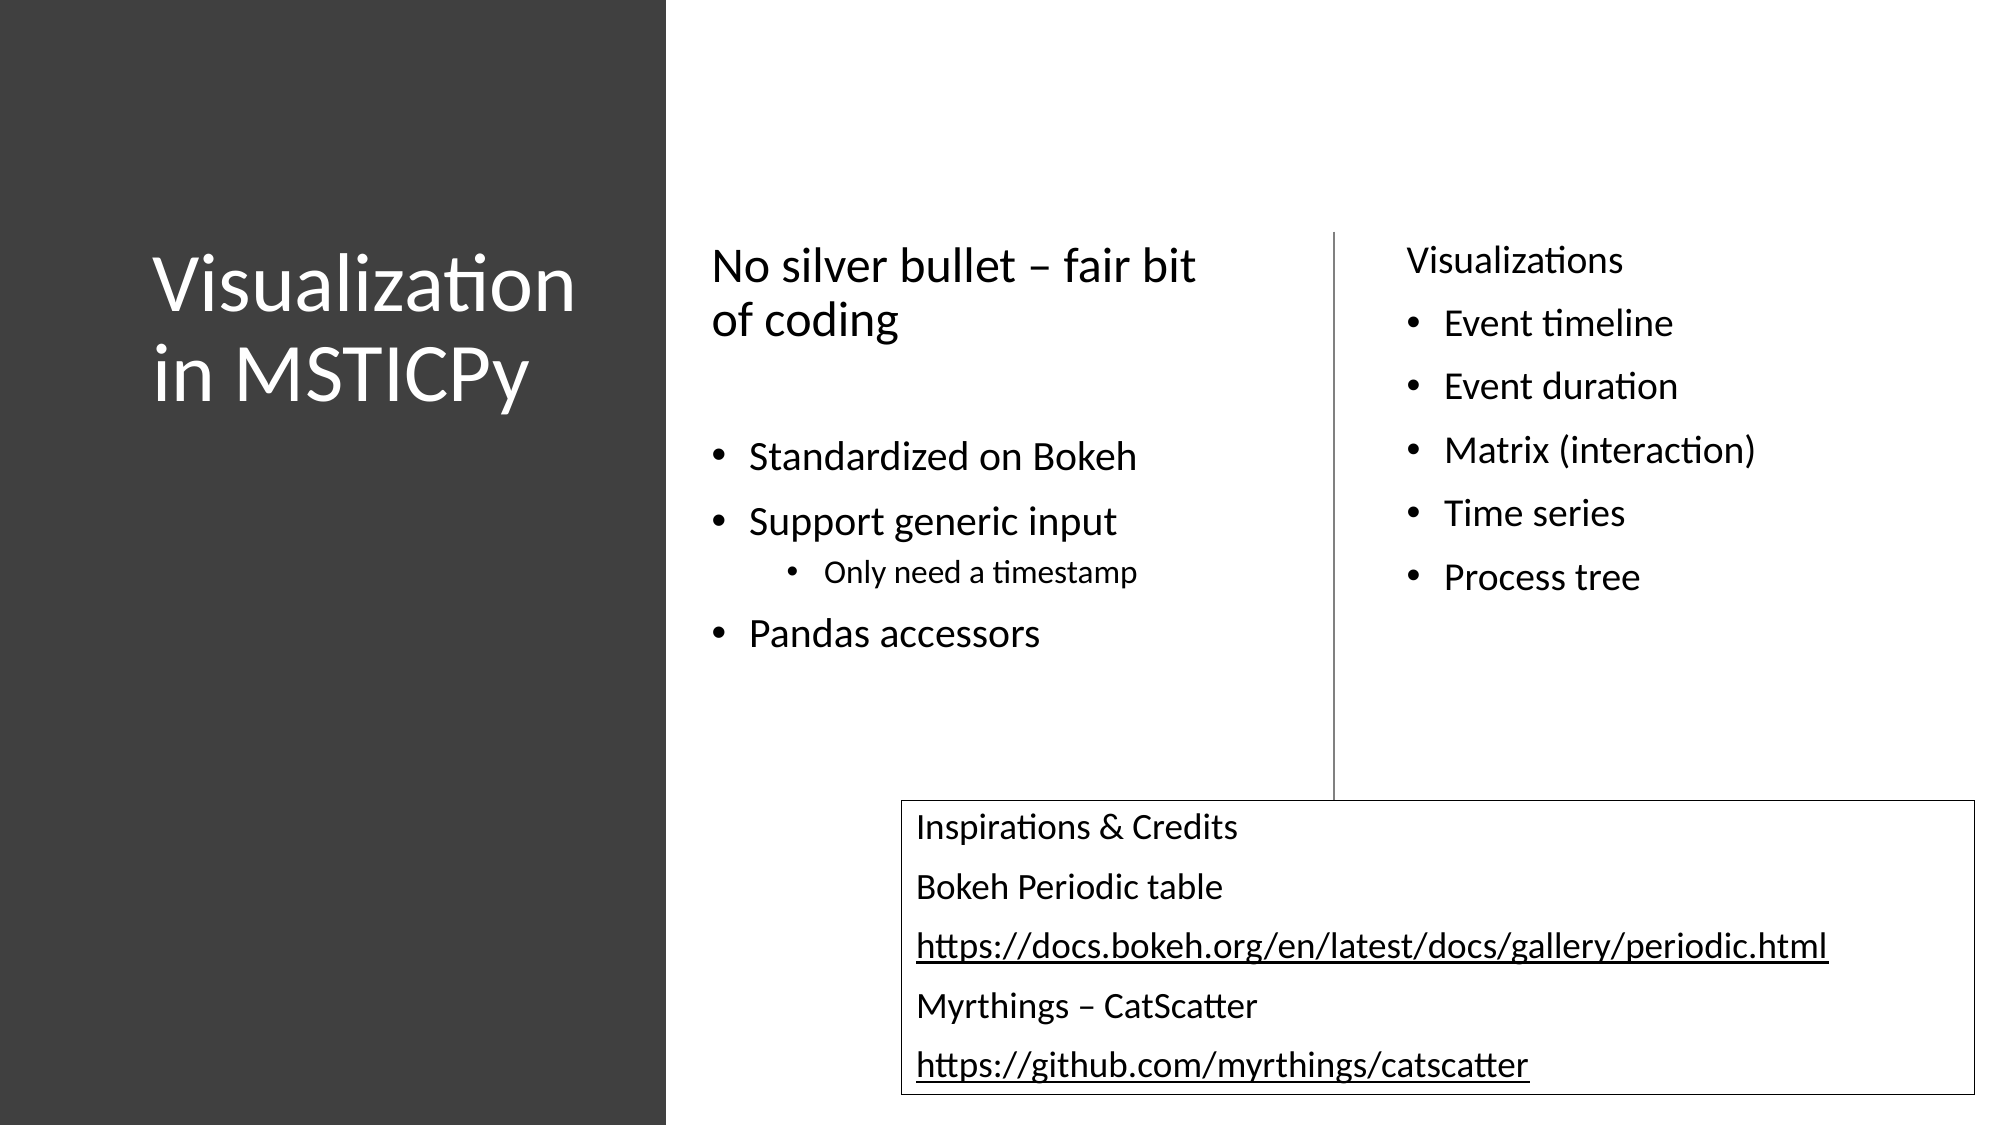

# Visualization in MSTICPy
Visualizations
Event timeline
Event duration
Matrix (interaction)
Time series
Process tree
No silver bullet – fair bit of coding

Standardized on Bokeh
Support generic input
Only need a timestamp
Pandas accessors

Inspirations & Credits
Bokeh Periodic table
https://docs.bokeh.org/en/latest/docs/gallery/periodic.html
Myrthings – CatScatter
https://github.com/myrthings/catscatter